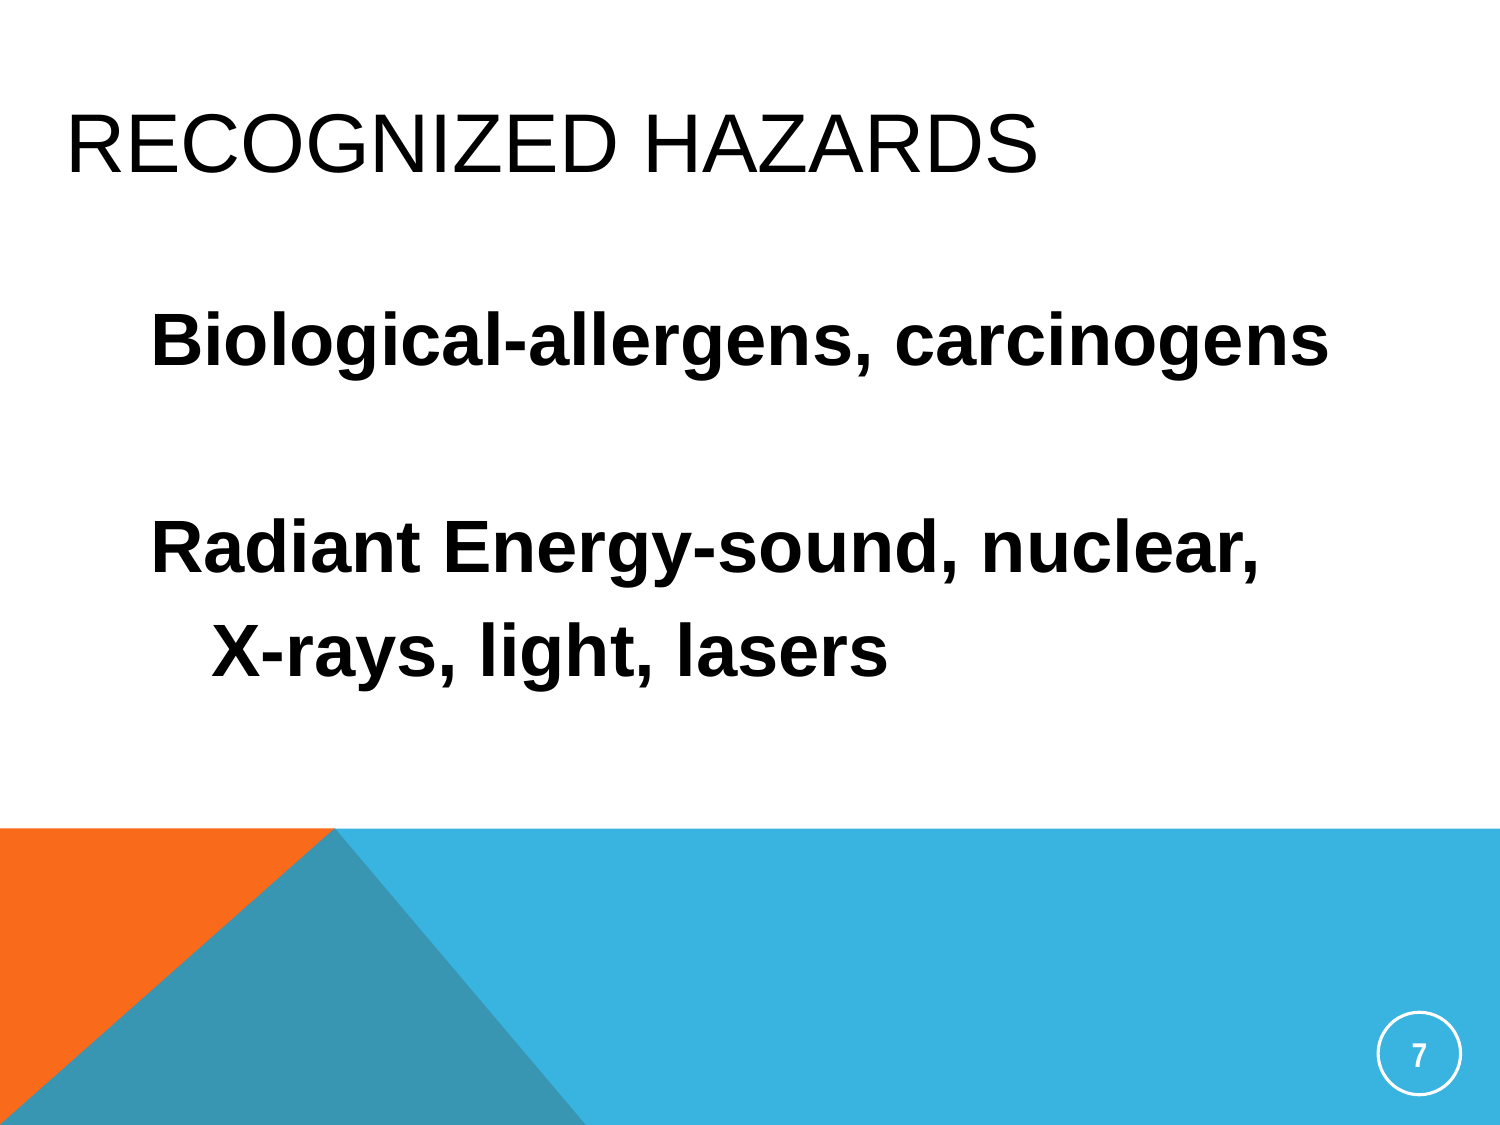

# Recognized Hazards

Biological-allergens, carcinogens

Radiant Energy-sound, nuclear,
   X-rays, light, lasers
7